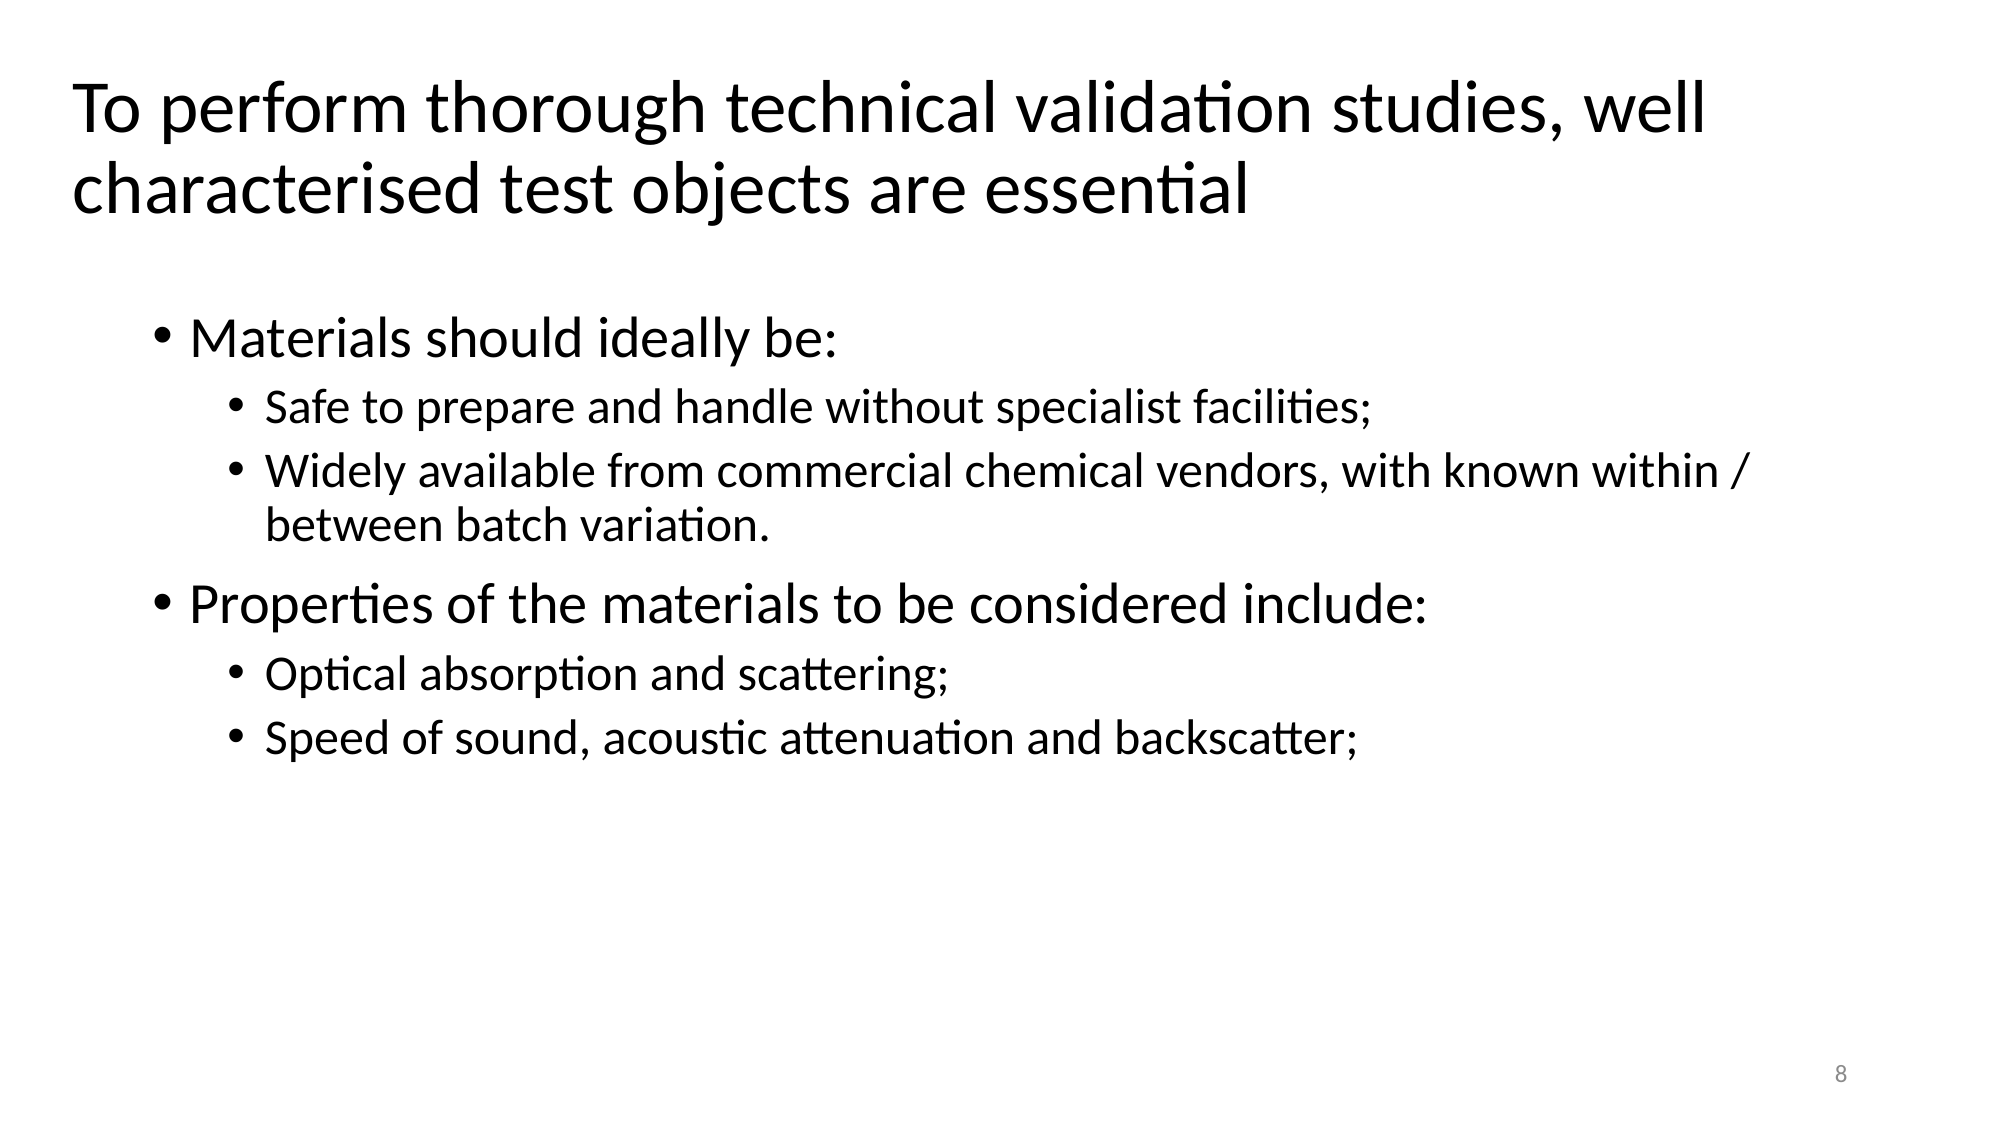

# To perform thorough technical validation studies, well characterised test objects are essential
Materials should ideally be:
Safe to prepare and handle without specialist facilities;
Widely available from commercial chemical vendors, with known within / between batch variation.
Properties of the materials to be considered include:
Optical absorption and scattering;
Speed of sound, acoustic attenuation and backscatter;

8